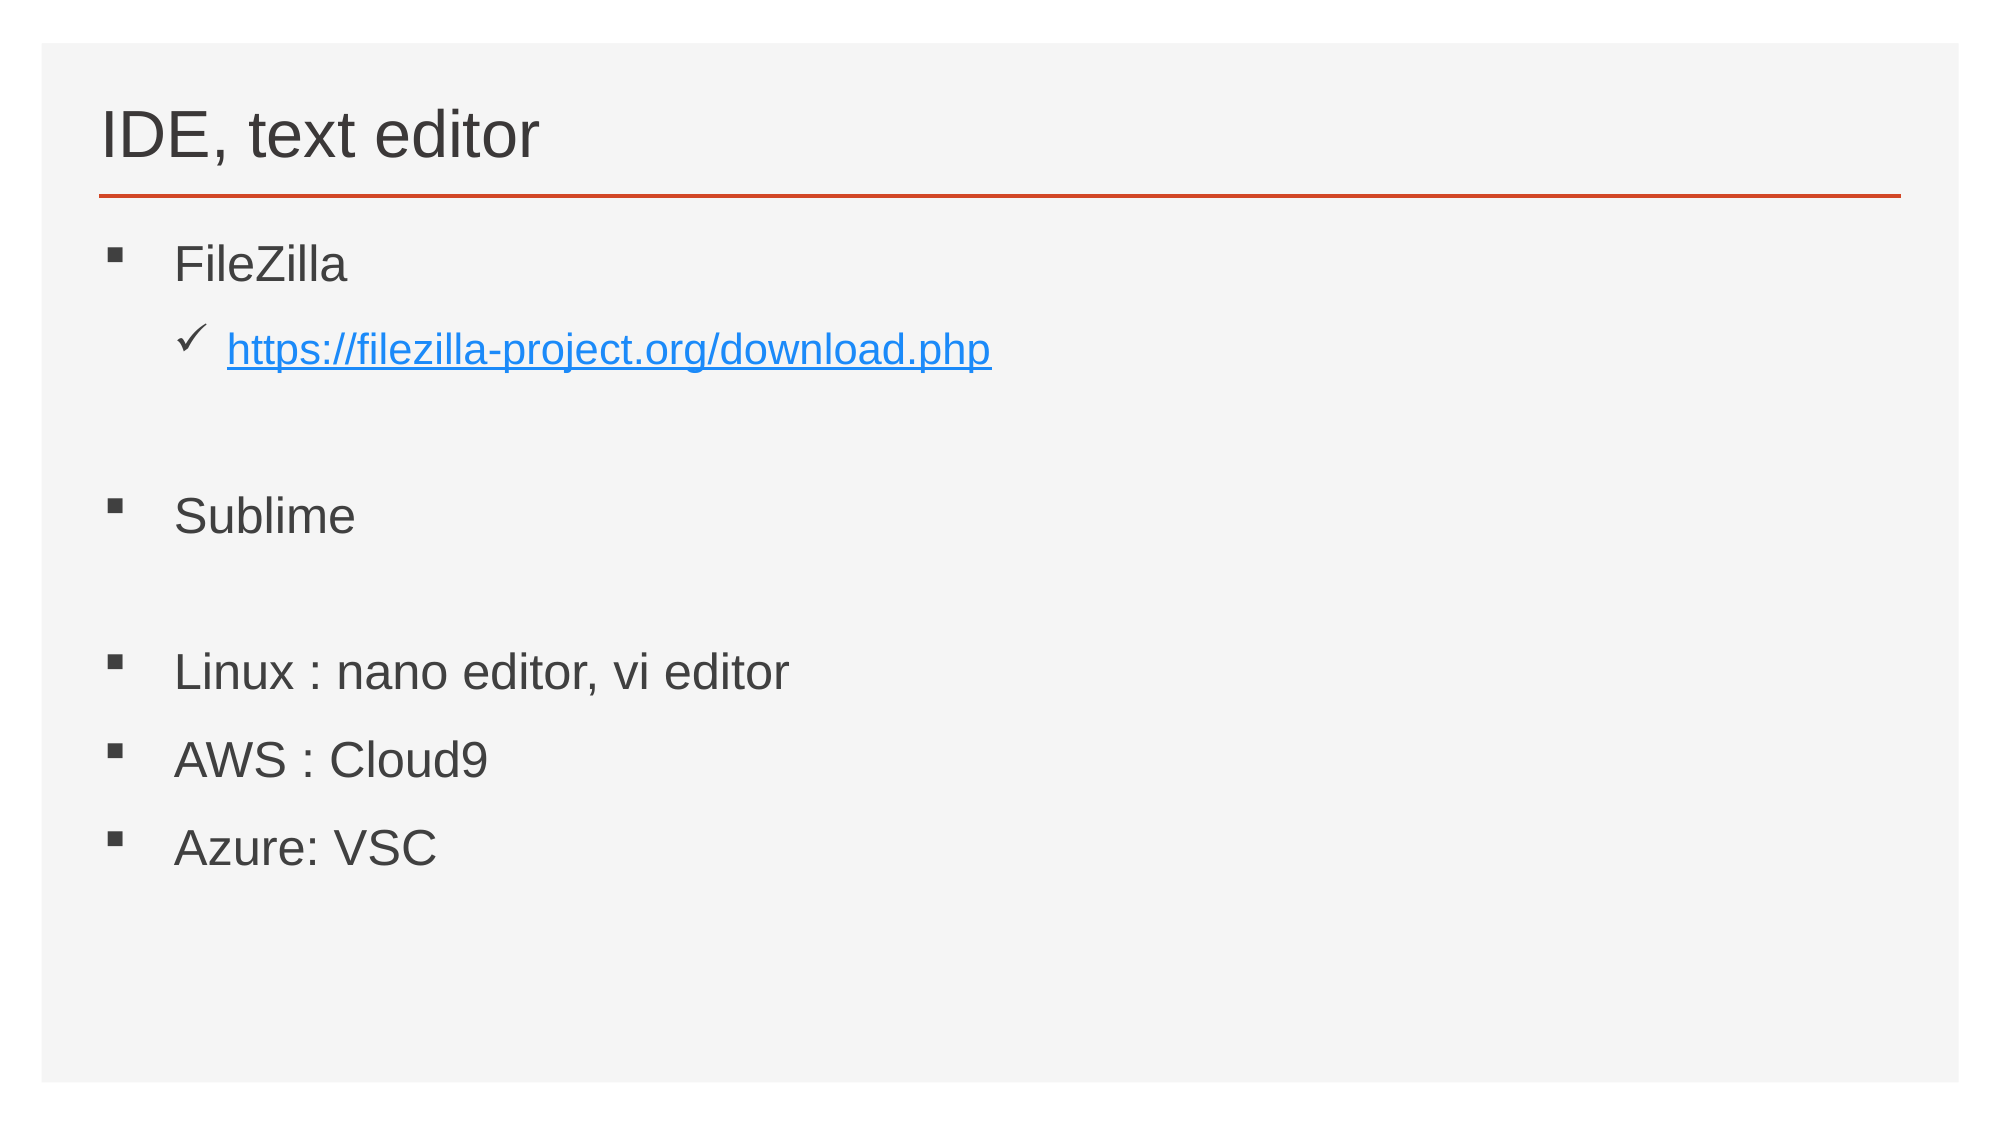

# IDE, text editor
FileZilla
https://filezilla-project.org/download.php

Sublime

Linux : nano editor, vi editor
AWS : Cloud9
Azure: VSC